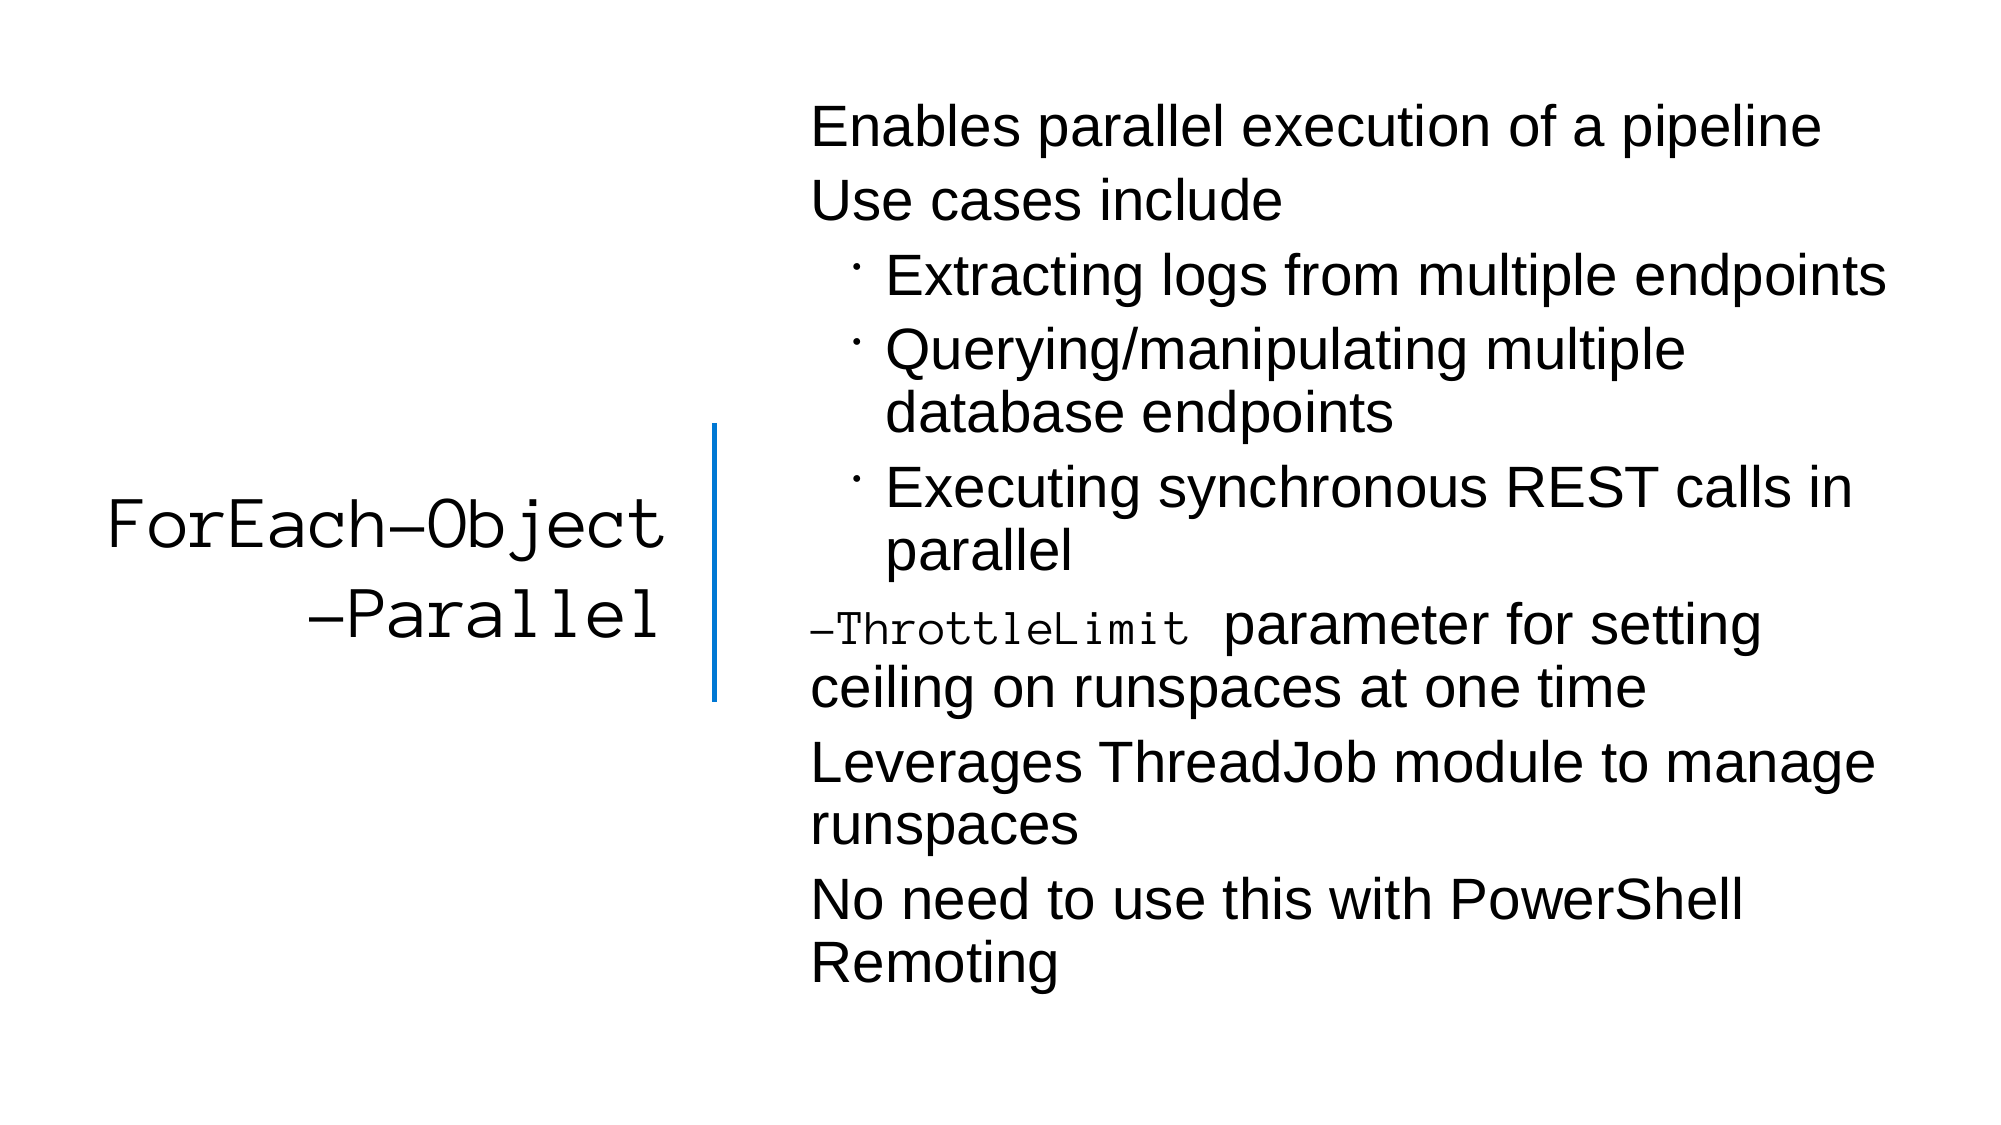

# ForEach-Object -Parallel
Enables parallel execution of a pipeline
Use cases include
Extracting logs from multiple endpoints
Querying/manipulating multiple database endpoints
Executing synchronous REST calls in parallel
-ThrottleLimit parameter for setting ceiling on runspaces at one time
Leverages ThreadJob module to manage runspaces
No need to use this with PowerShell Remoting